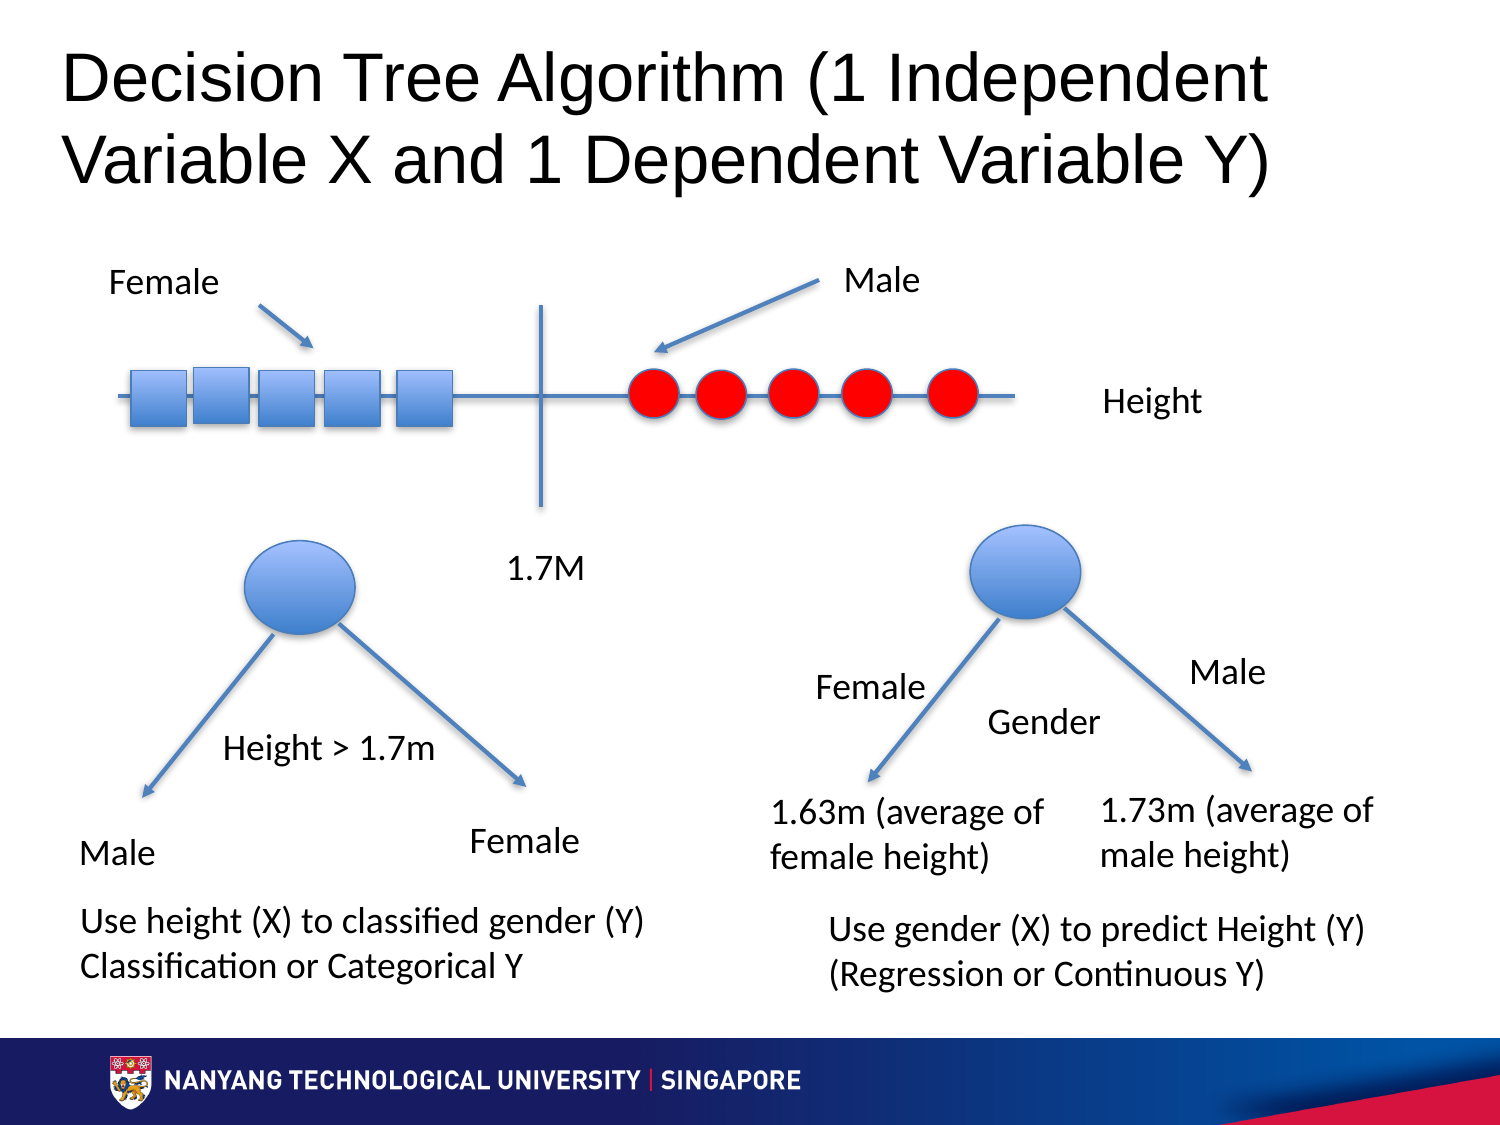

# Decision Tree Algorithm (1 Independent Variable X and 1 Dependent Variable Y)
Male
Female

Height

1.7M

Male
Female
Gender
Height > 1.7m
1.73m (average of male height)
1.63m (average of female height)
Female
Male
Use height (X) to classified gender (Y)
Classification or Categorical Y
Use gender (X) to predict Height (Y)
(Regression or Continuous Y)